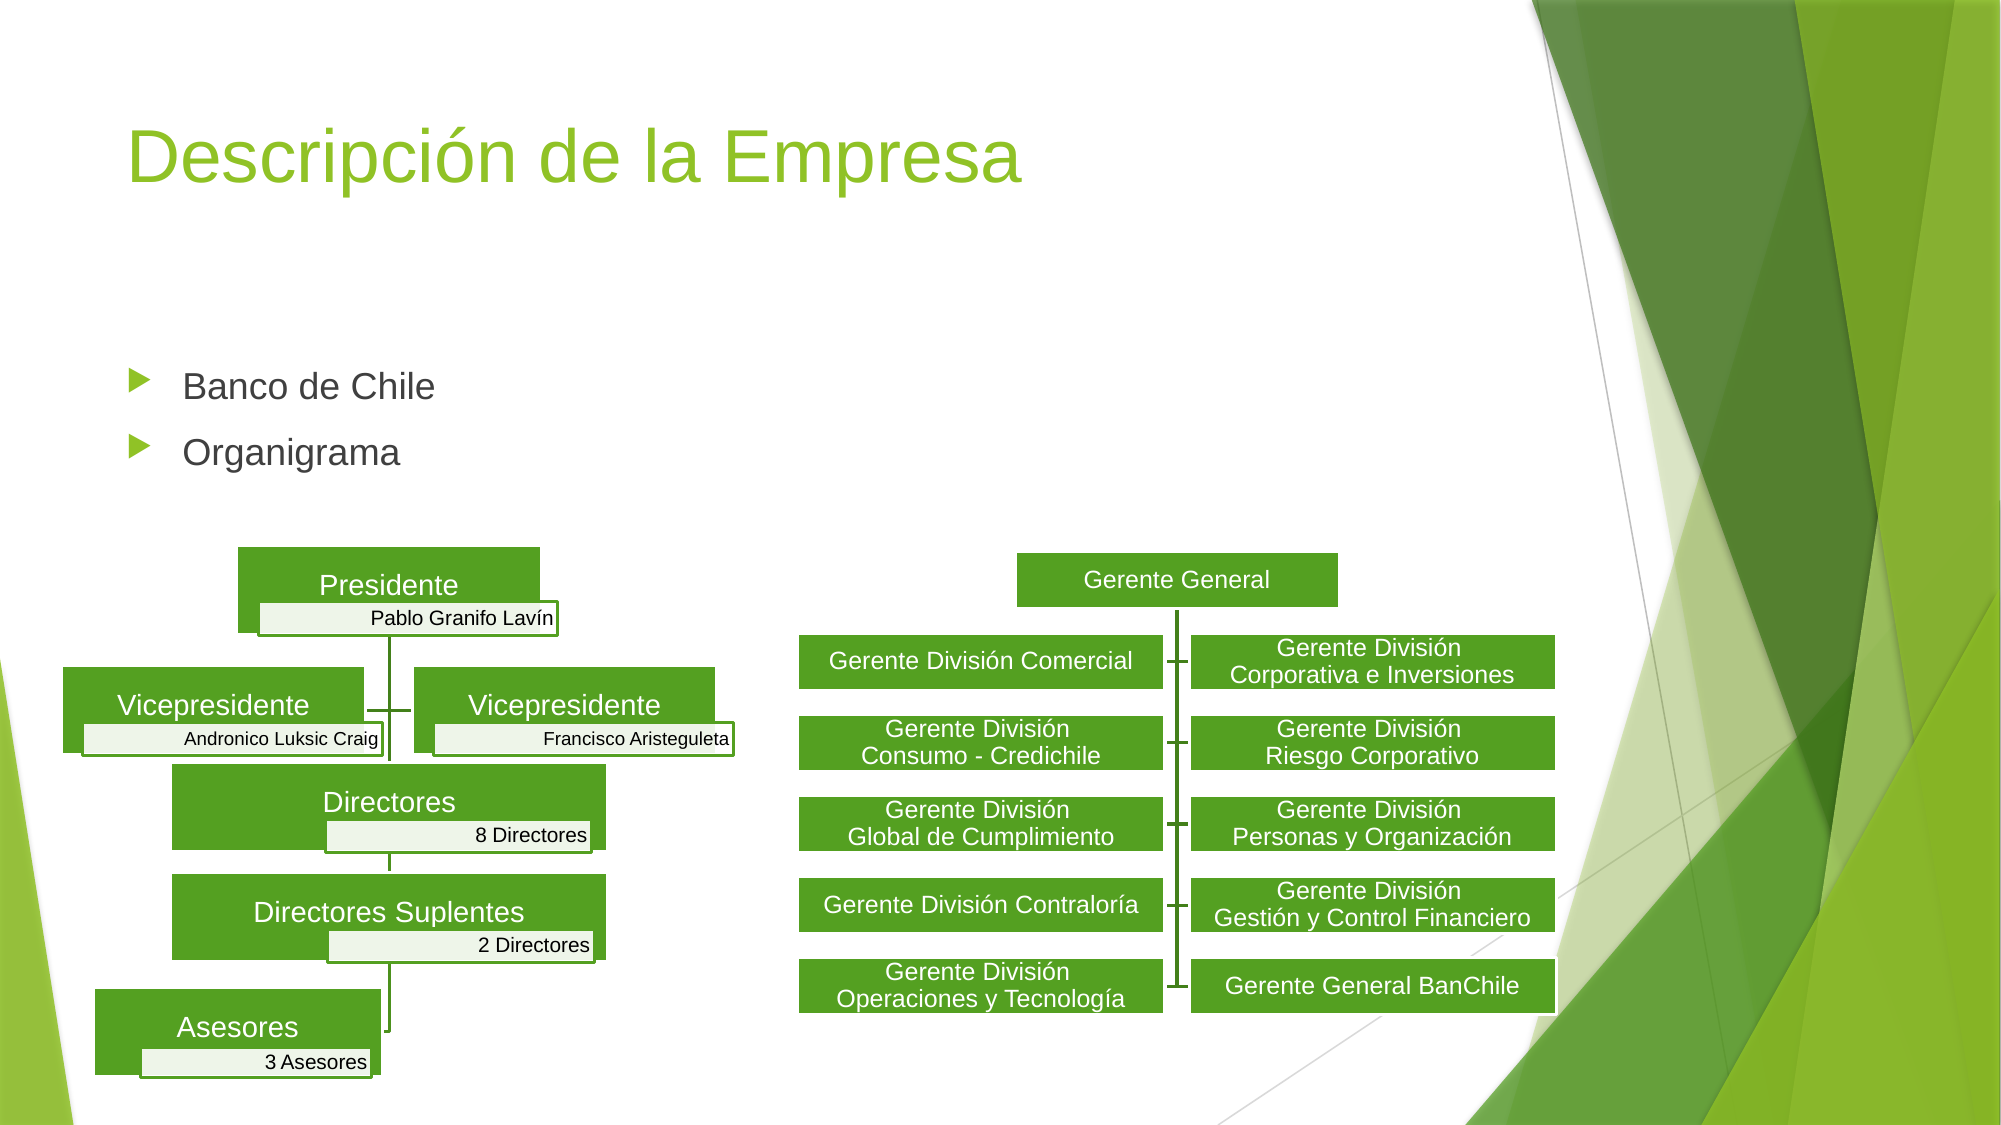

# Descripción de la Empresa
Banco de Chile
Organigrama

Presidente
Pablo Granifo Lavín
Directores
8 Directores
Directores Suplentes
2 Directores
Asesores
3 Asesores
Vicepresidente
Andronico Luksic Craig
Vicepresidente
Francisco Aristeguleta
Gerente General
Gerente División Comercial
Gerente División
Corporativa e Inversiones
Gerente División
Consumo - Credichile
Gerente División
Riesgo Corporativo
Gerente División
Global de Cumplimiento
Gerente División
Personas y Organización
Gerente División Contraloría
Gerente División
Gestión y Control Financiero
Gerente División
Operaciones y Tecnología
Gerente General BanChile